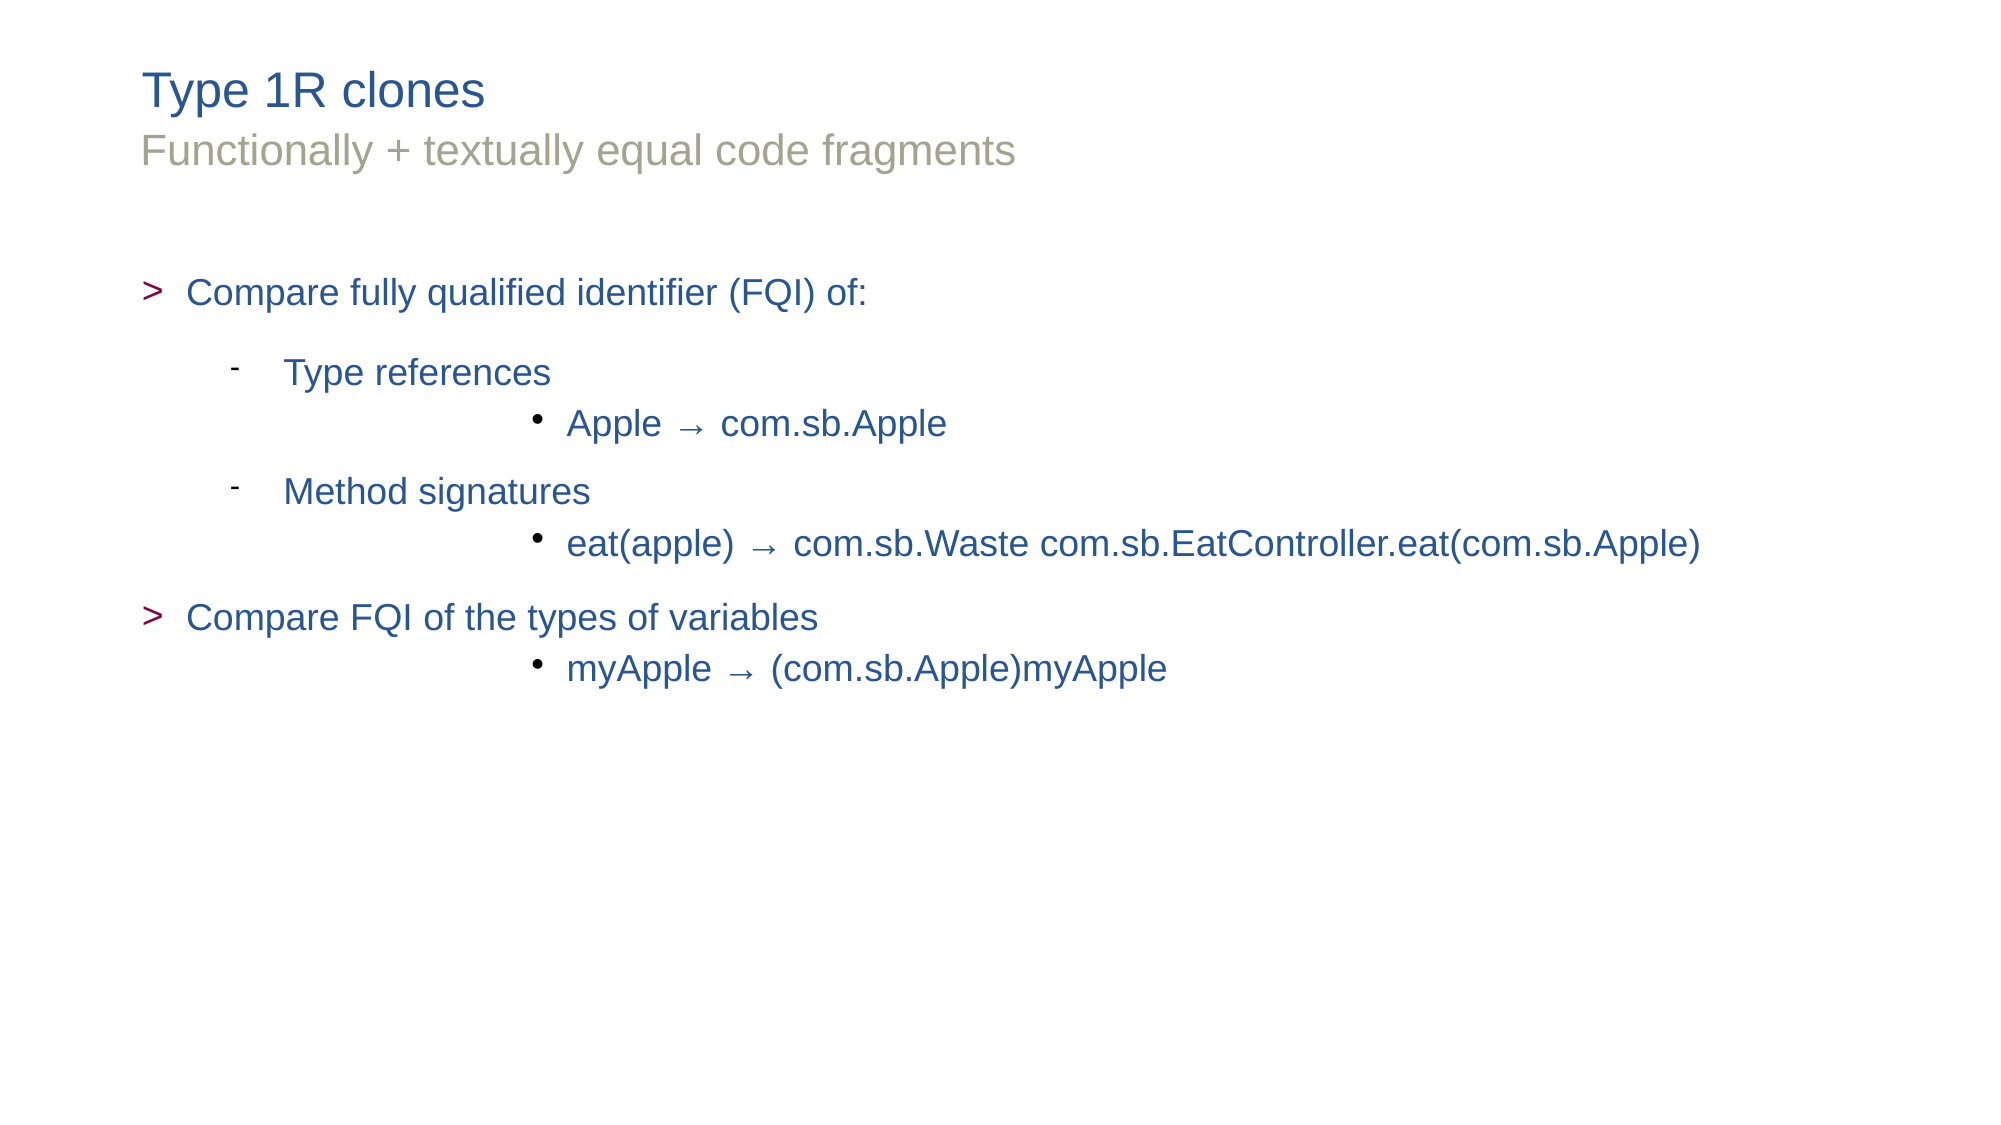

Type 1R clones
Functionally + textually equal code fragments
Compare fully qualified identifier (FQI) of:
Type references
Apple → com.sb.Apple
Method signatures
eat(apple) → com.sb.Waste com.sb.EatController.eat(com.sb.Apple)
Compare FQI of the types of variables
myApple → (com.sb.Apple)myApple